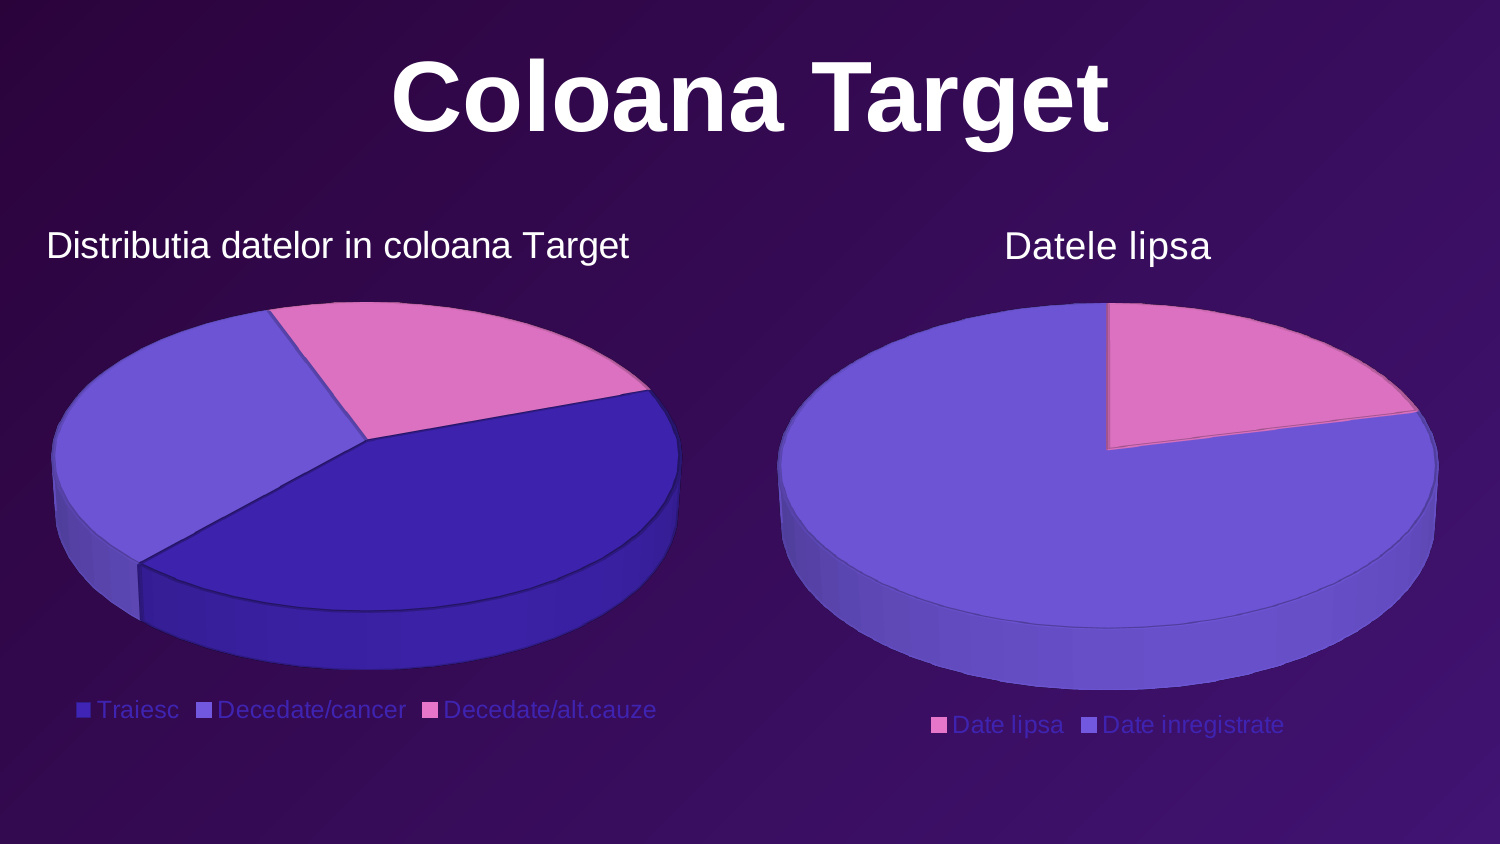

# Coloana Target

[unsupported chart]

[unsupported chart]